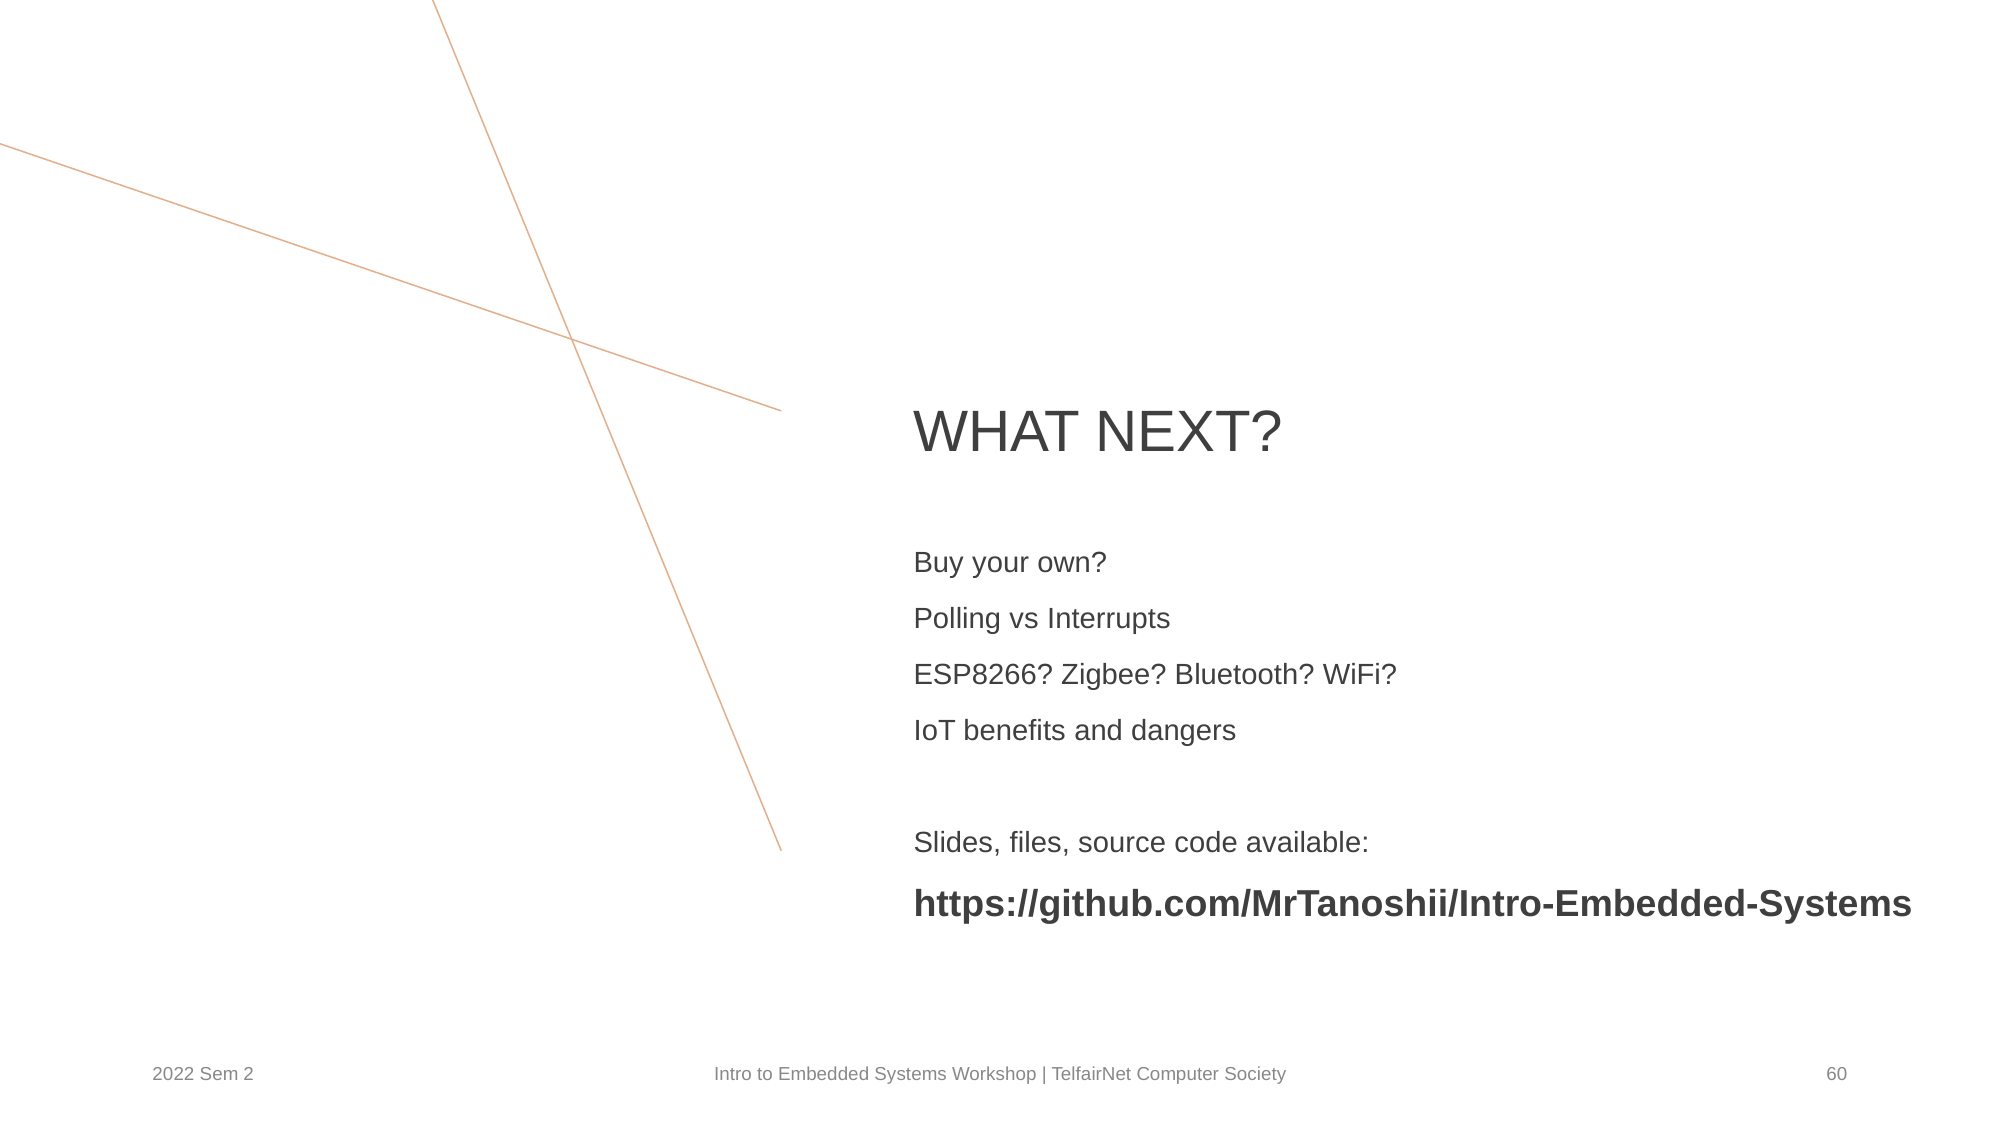

# WHAT NEXT?
Buy your own?
Polling vs Interrupts
ESP8266? Zigbee? Bluetooth? WiFi?
IoT benefits and dangers

Slides, files, source code available:
https://github.com/MrTanoshii/Intro-Embedded-Systems
2022 Sem 2
Intro to Embedded Systems Workshop | TelfairNet Computer Society
60